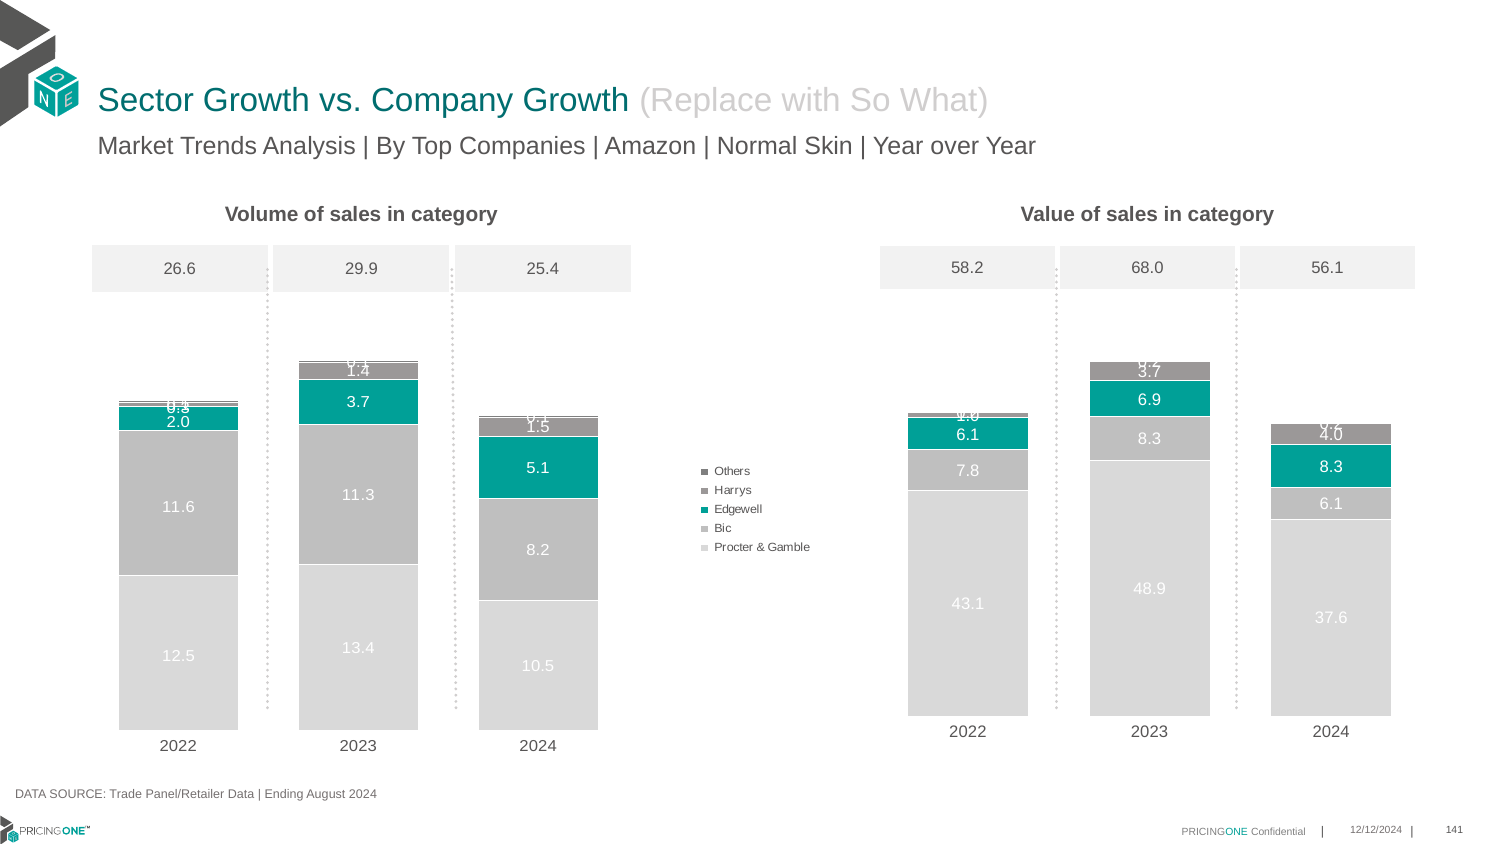

# Sector Growth vs. Company Growth (Replace with So What)
Market Trends Analysis | By Top Companies | Amazon | Normal Skin | Year over Year
| Value of sales in category |  |  |
| --- | --- | --- |
| 58.2 | 68.0 | 56.1 |
| Volume of sales in category |  |  |
| --- | --- | --- |
| 26.6 | 29.9 | 25.4 |

### Chart

| Category | Procter & Gamble | Bic | Edgewell | Harrys | Others |
|---|---|---|---|---|---|
| 2022 | 43.115337 | 7.797506 | 6.118714 | 1.006144 | 0.209615 |
| 2023 | 48.897061 | 8.276205 | 6.868481 | 3.702329 | 0.223161 |
| 2024 | 37.604863 | 6.05531 | 8.302334 | 3.983107 | 0.162852 |

### Chart

| Category | Procter & Gamble | Bic | Edgewell | Harrys | Others |
|---|---|---|---|---|---|
| 2022 | 12.549075 | 11.641351 | 1.963256 | 0.332956 | 0.140554 |
| 2023 | 13.424779 | 11.254477 | 3.688112 | 1.359232 | 0.131603 |
| 2024 | 10.517928 | 8.208169 | 5.055584 | 1.50522 | 0.115336 |
DATA SOURCE: Trade Panel/Retailer Data | Ending August 2024

12/12/2024
141